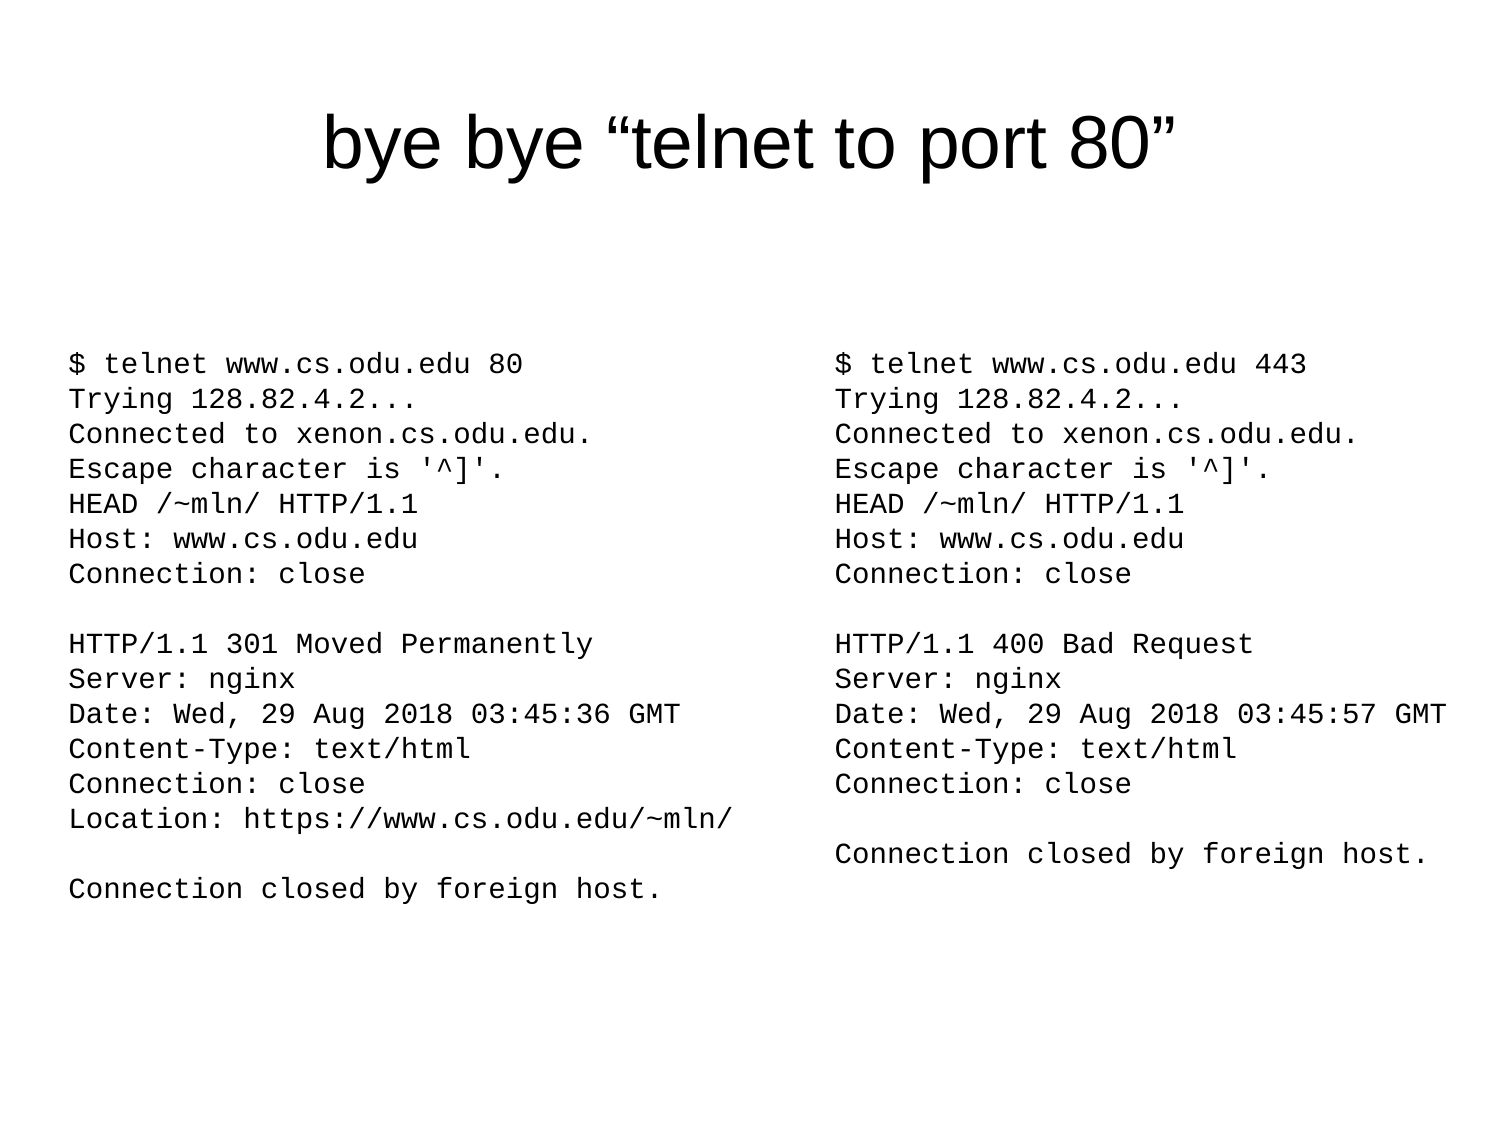

# bye bye “telnet to port 80”
$ telnet www.cs.odu.edu 80
Trying 128.82.4.2...
Connected to xenon.cs.odu.edu.
Escape character is '^]'.
HEAD /~mln/ HTTP/1.1
Host: www.cs.odu.edu
Connection: close

HTTP/1.1 301 Moved Permanently
Server: nginx
Date: Wed, 29 Aug 2018 03:45:36 GMT
Content-Type: text/html
Connection: close
Location: https://www.cs.odu.edu/~mln/

Connection closed by foreign host.
$ telnet www.cs.odu.edu 443
Trying 128.82.4.2...
Connected to xenon.cs.odu.edu.
Escape character is '^]'.
HEAD /~mln/ HTTP/1.1
Host: www.cs.odu.edu
Connection: close

HTTP/1.1 400 Bad Request
Server: nginx
Date: Wed, 29 Aug 2018 03:45:57 GMT
Content-Type: text/html
Connection: close

Connection closed by foreign host.